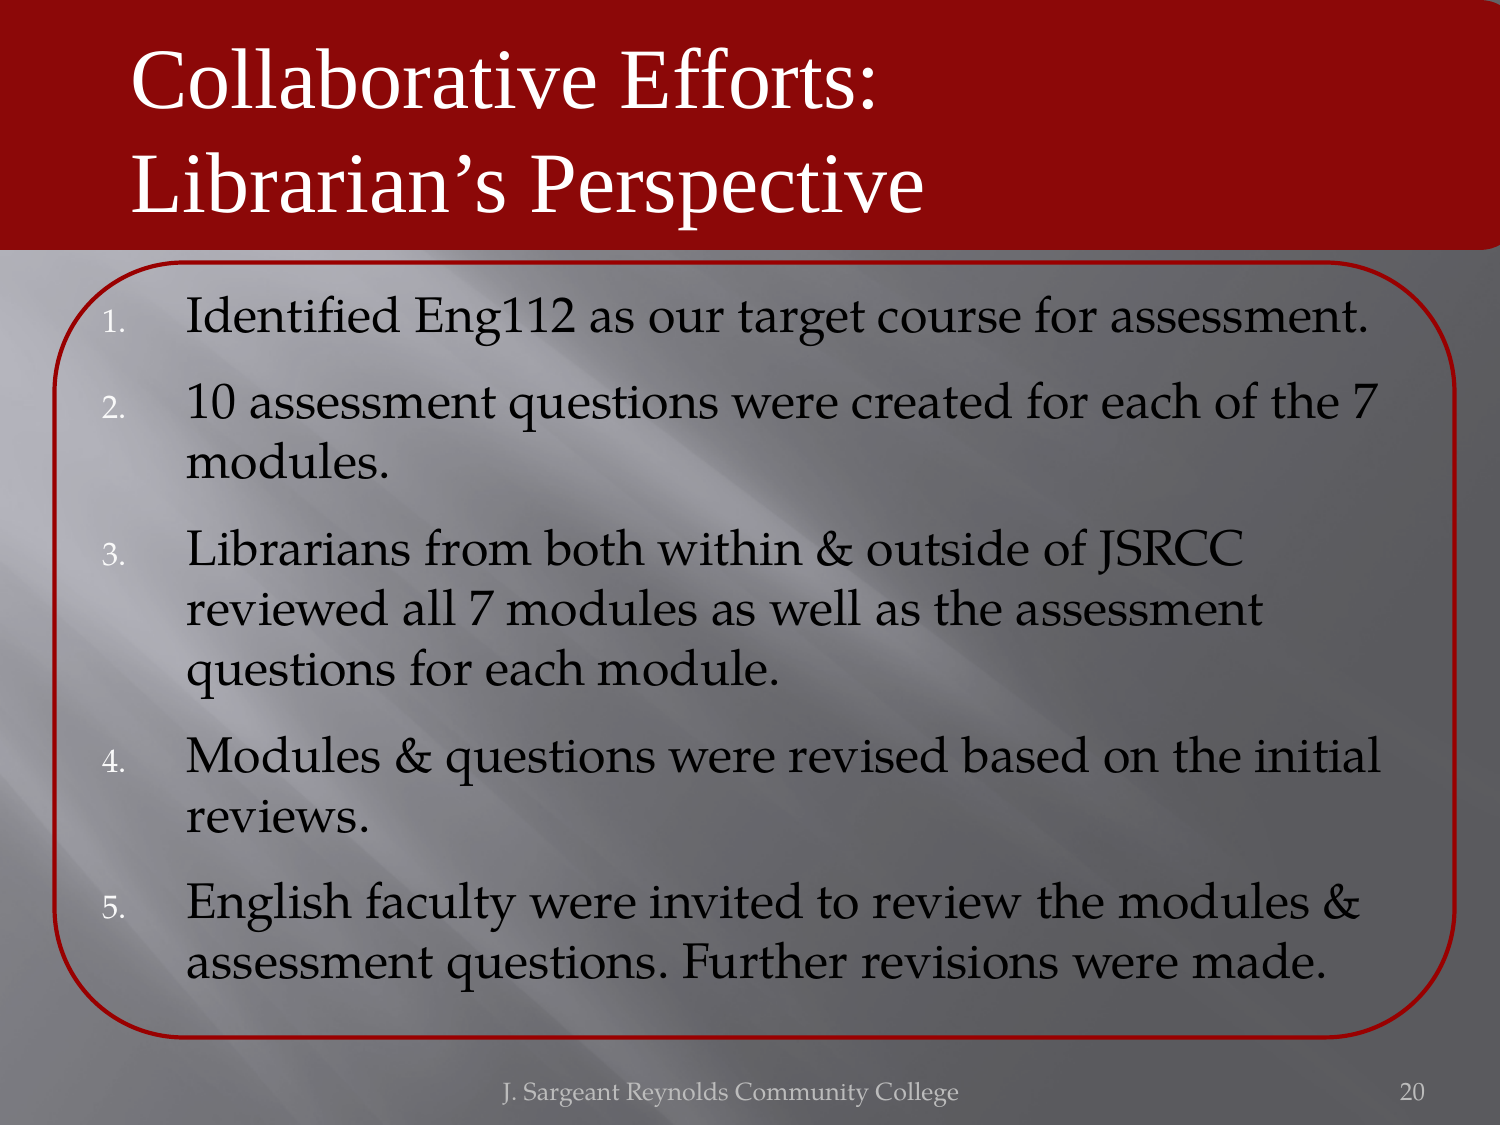

Collaborative Efforts:
	Librarian’s Perspective
# Collaborative Efforts: Librarians’ Perspective

Identified Eng112 as our target course for assessment.
10 assessment questions were created for each of the 7 modules.
Librarians from both within & outside of JSRCC reviewed all 7 modules as well as the assessment questions for each module.
Modules & questions were revised based on the initial reviews.
English faculty were invited to review the modules & assessment questions. Further revisions were made.

J. Sargeant Reynolds Community College
20